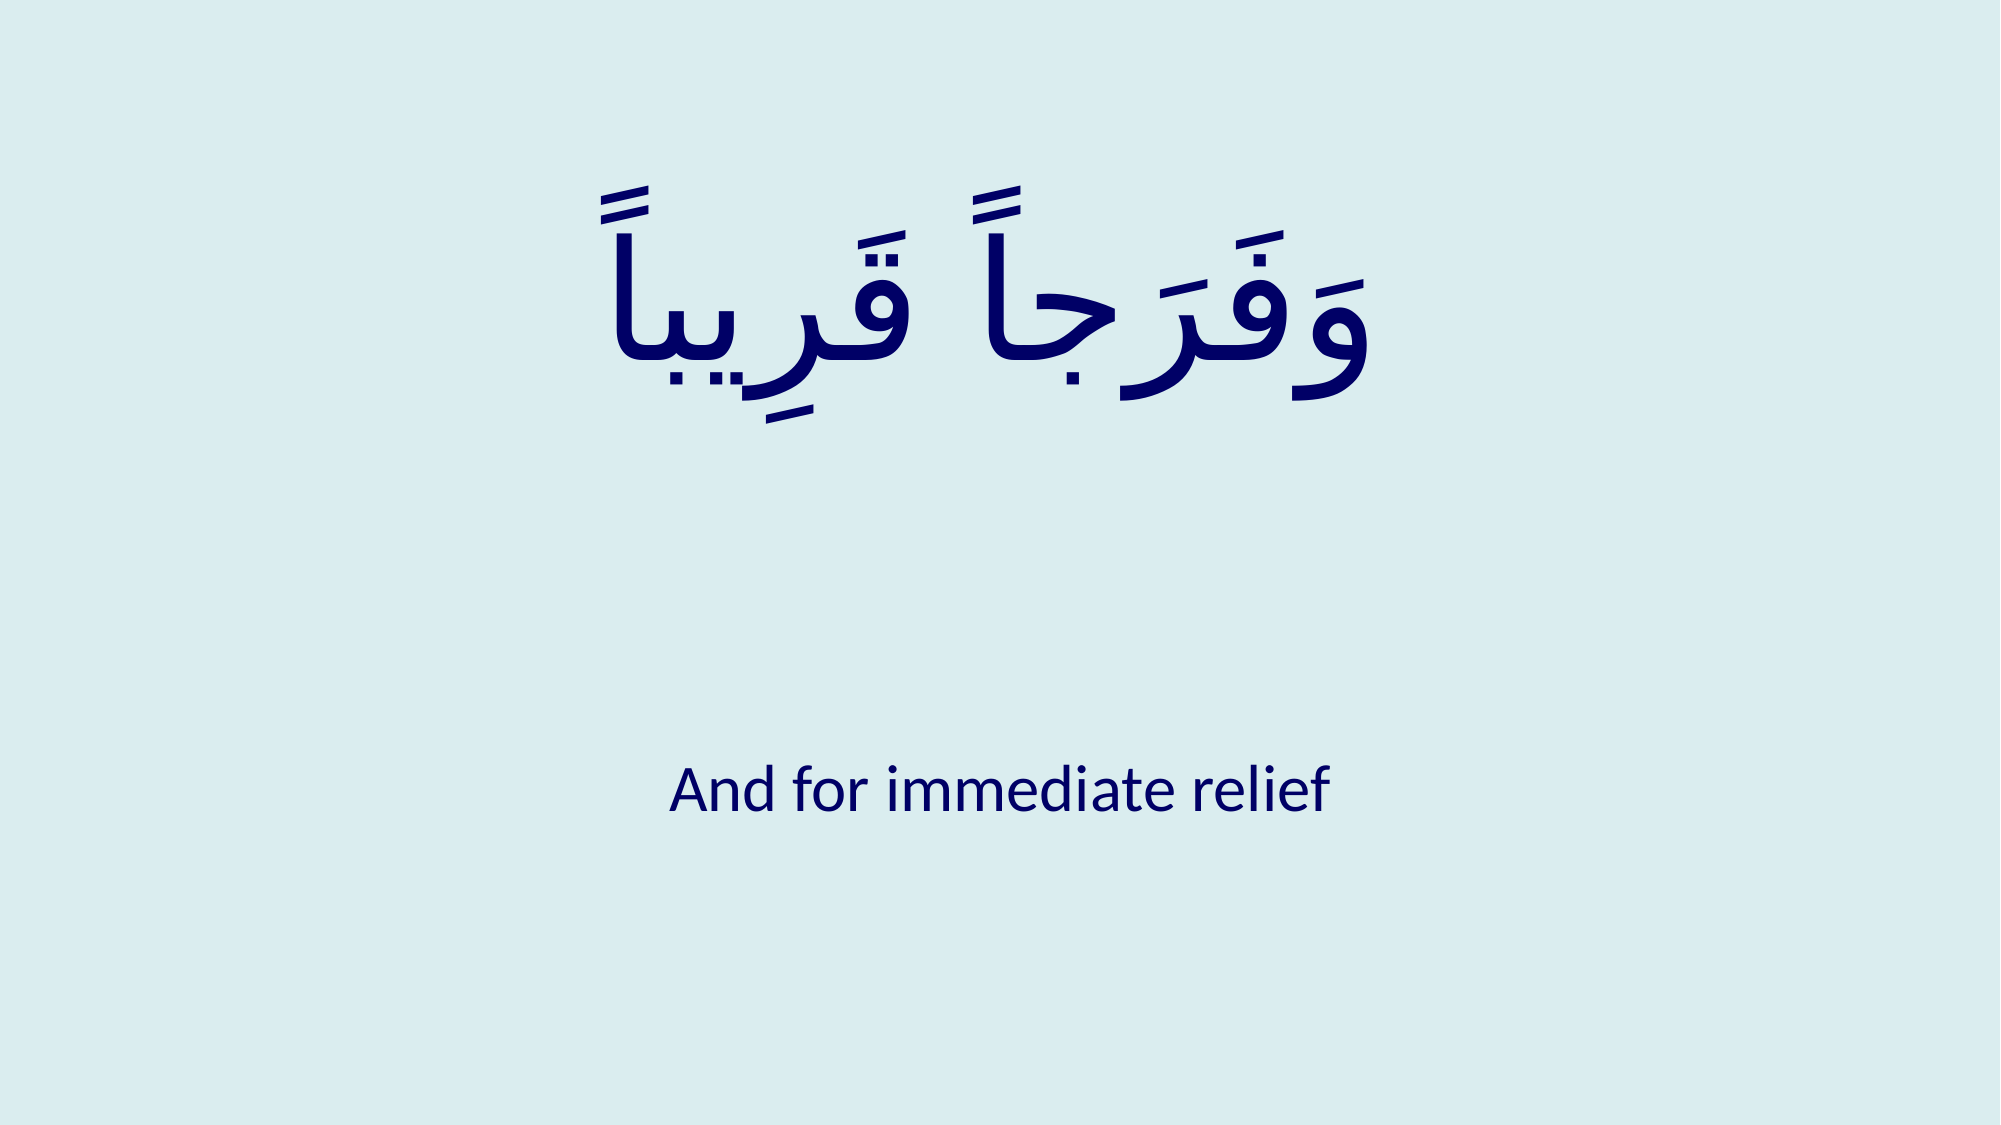

# وَفَرَجاً قَرِيباً
And for immediate relief